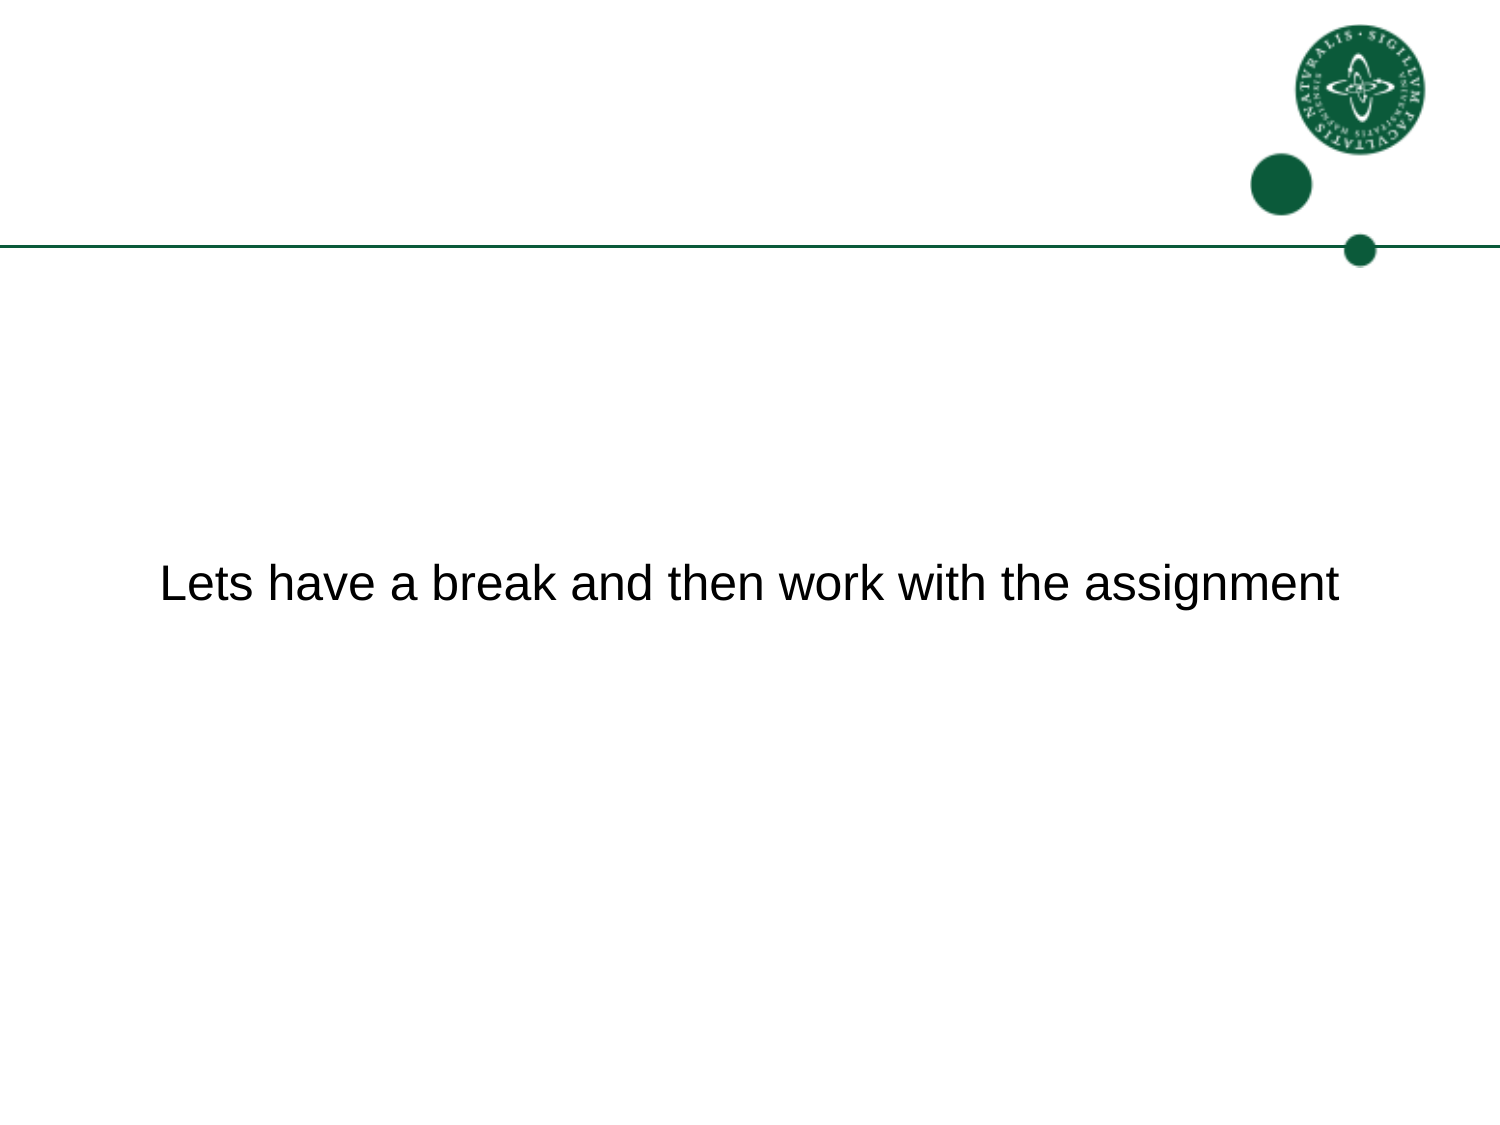

#

Lets have a break and then work with the assignment